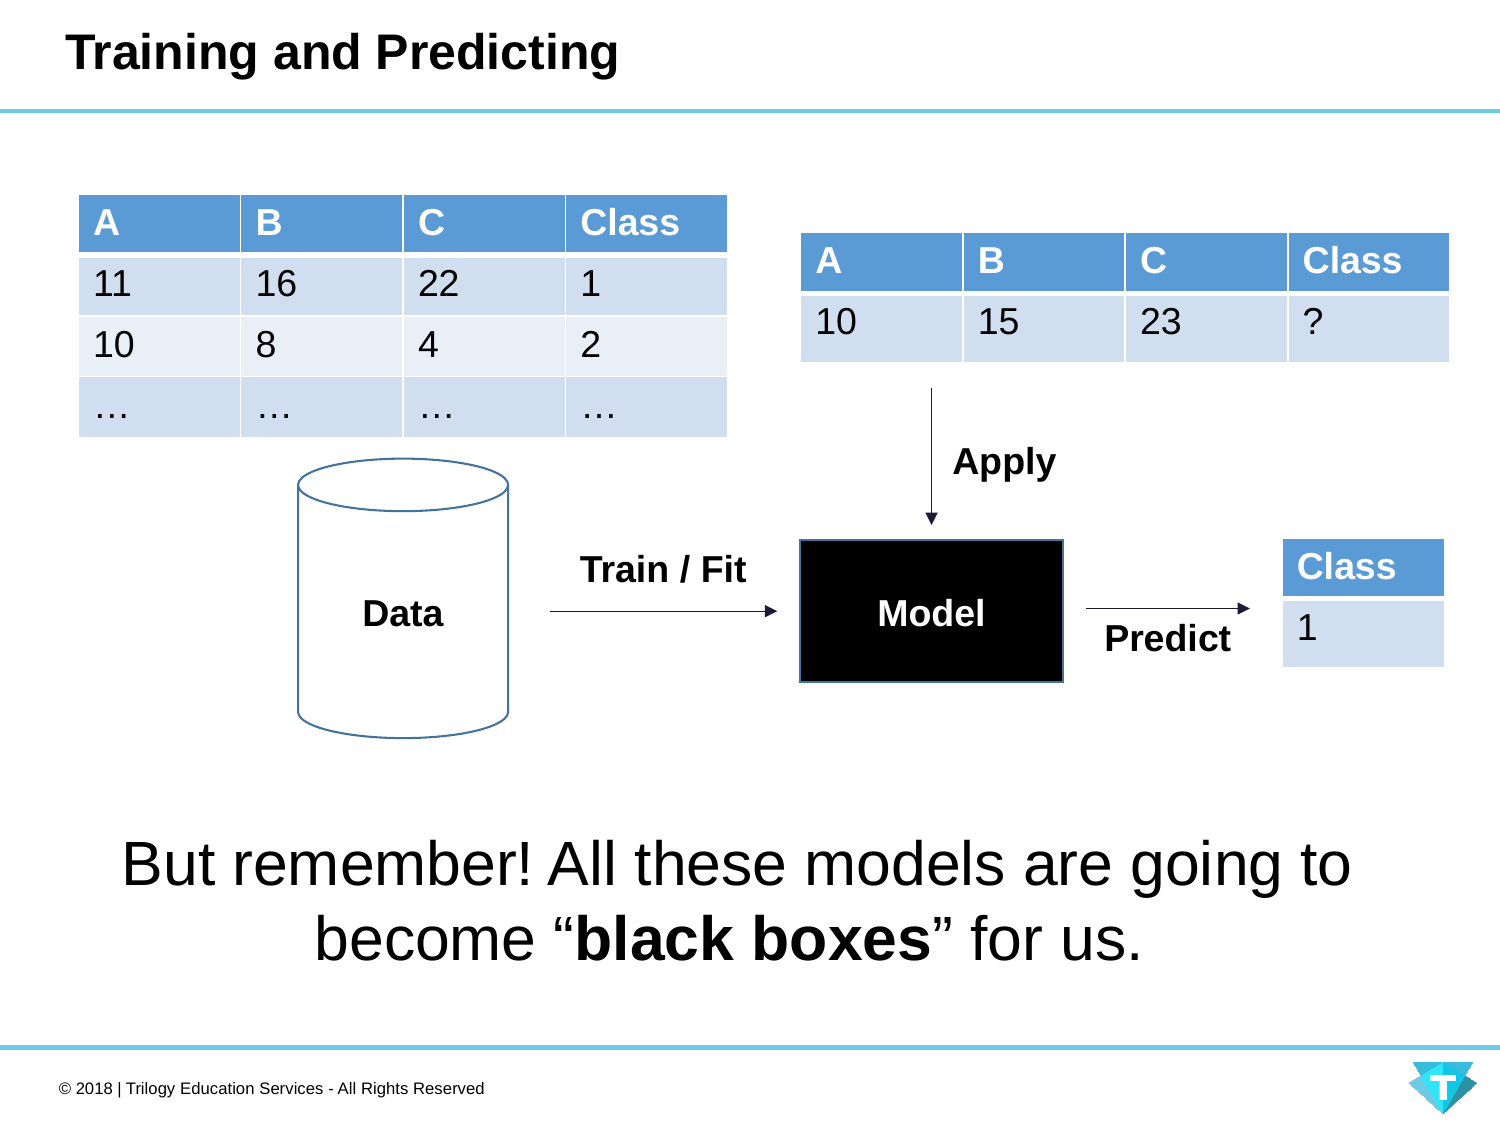

# Training and Predicting

| A | B | C | Class |
| --- | --- | --- | --- |
| 11 | 16 | 22 | 1 |
| 10 | 8 | 4 | 2 |
| … | … | … | … |
| A | B | C | Class |
| --- | --- | --- | --- |
| 10 | 15 | 23 | ? |
Apply
Data
Train / Fit
| Class |
| --- |
| 1 |
Model
Predict
But remember! All these models are going to become “black boxes” for us.